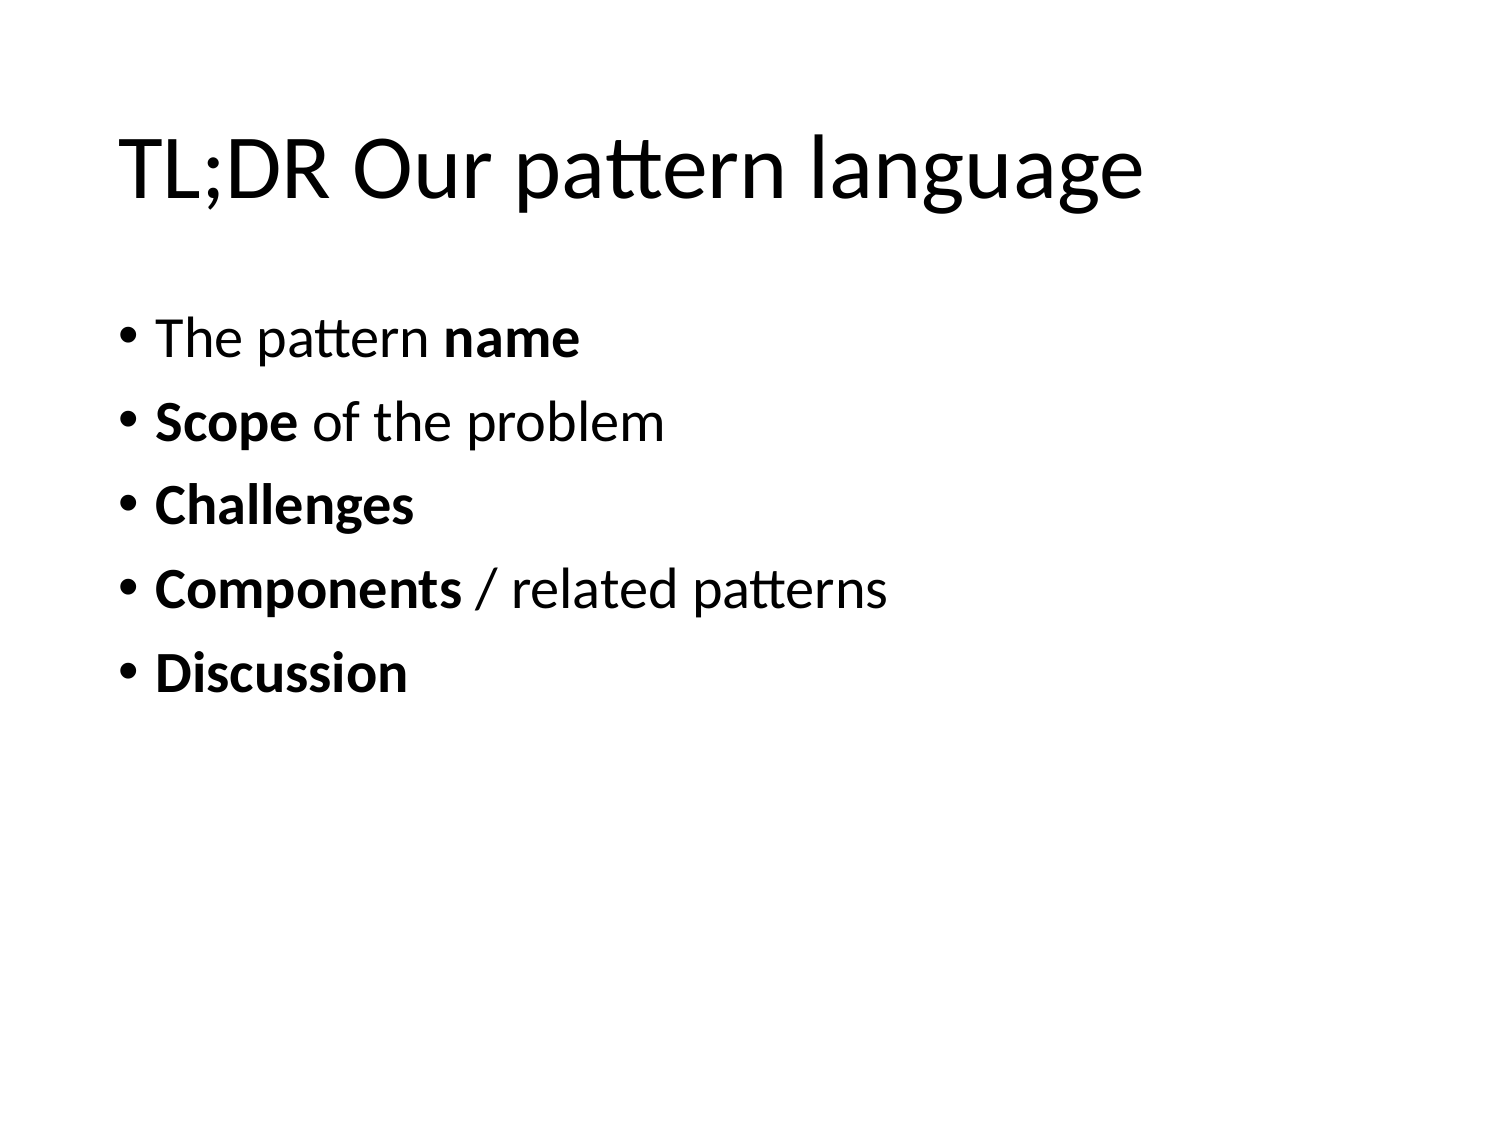

# TL;DR Our pattern language
The pattern name
Scope of the problem
Challenges
Components / related patterns
Discussion